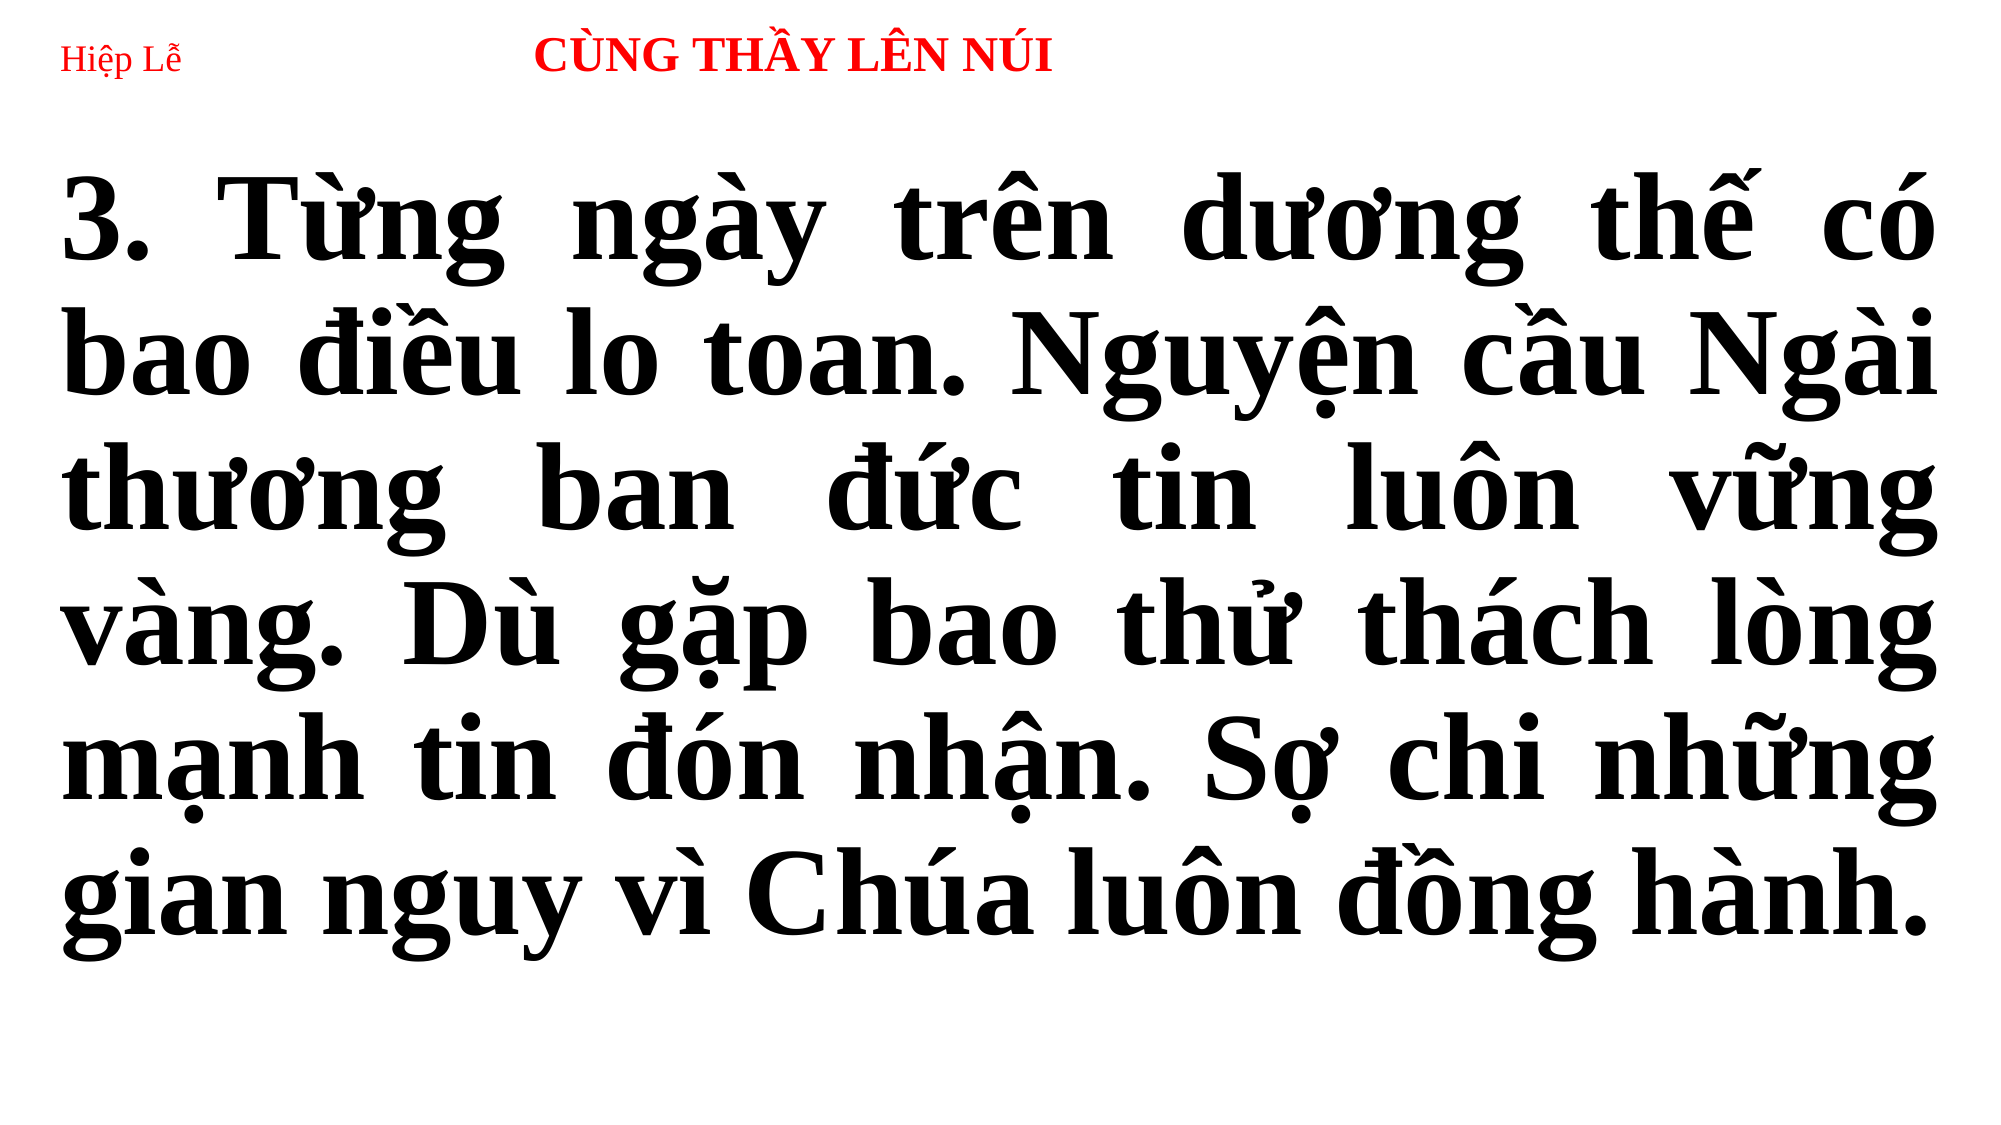

# Hiệp Lễ                                     CÙNG THẦY LÊN NÚI
3. Từng ngày trên dương thế có bao điều lo toan. Nguyện cầu Ngài thương ban đức tin luôn vững vàng. Dù gặp bao thử thách lòng mạnh tin đón nhận. Sợ chi những gian nguy vì Chúa luôn đồng hành.